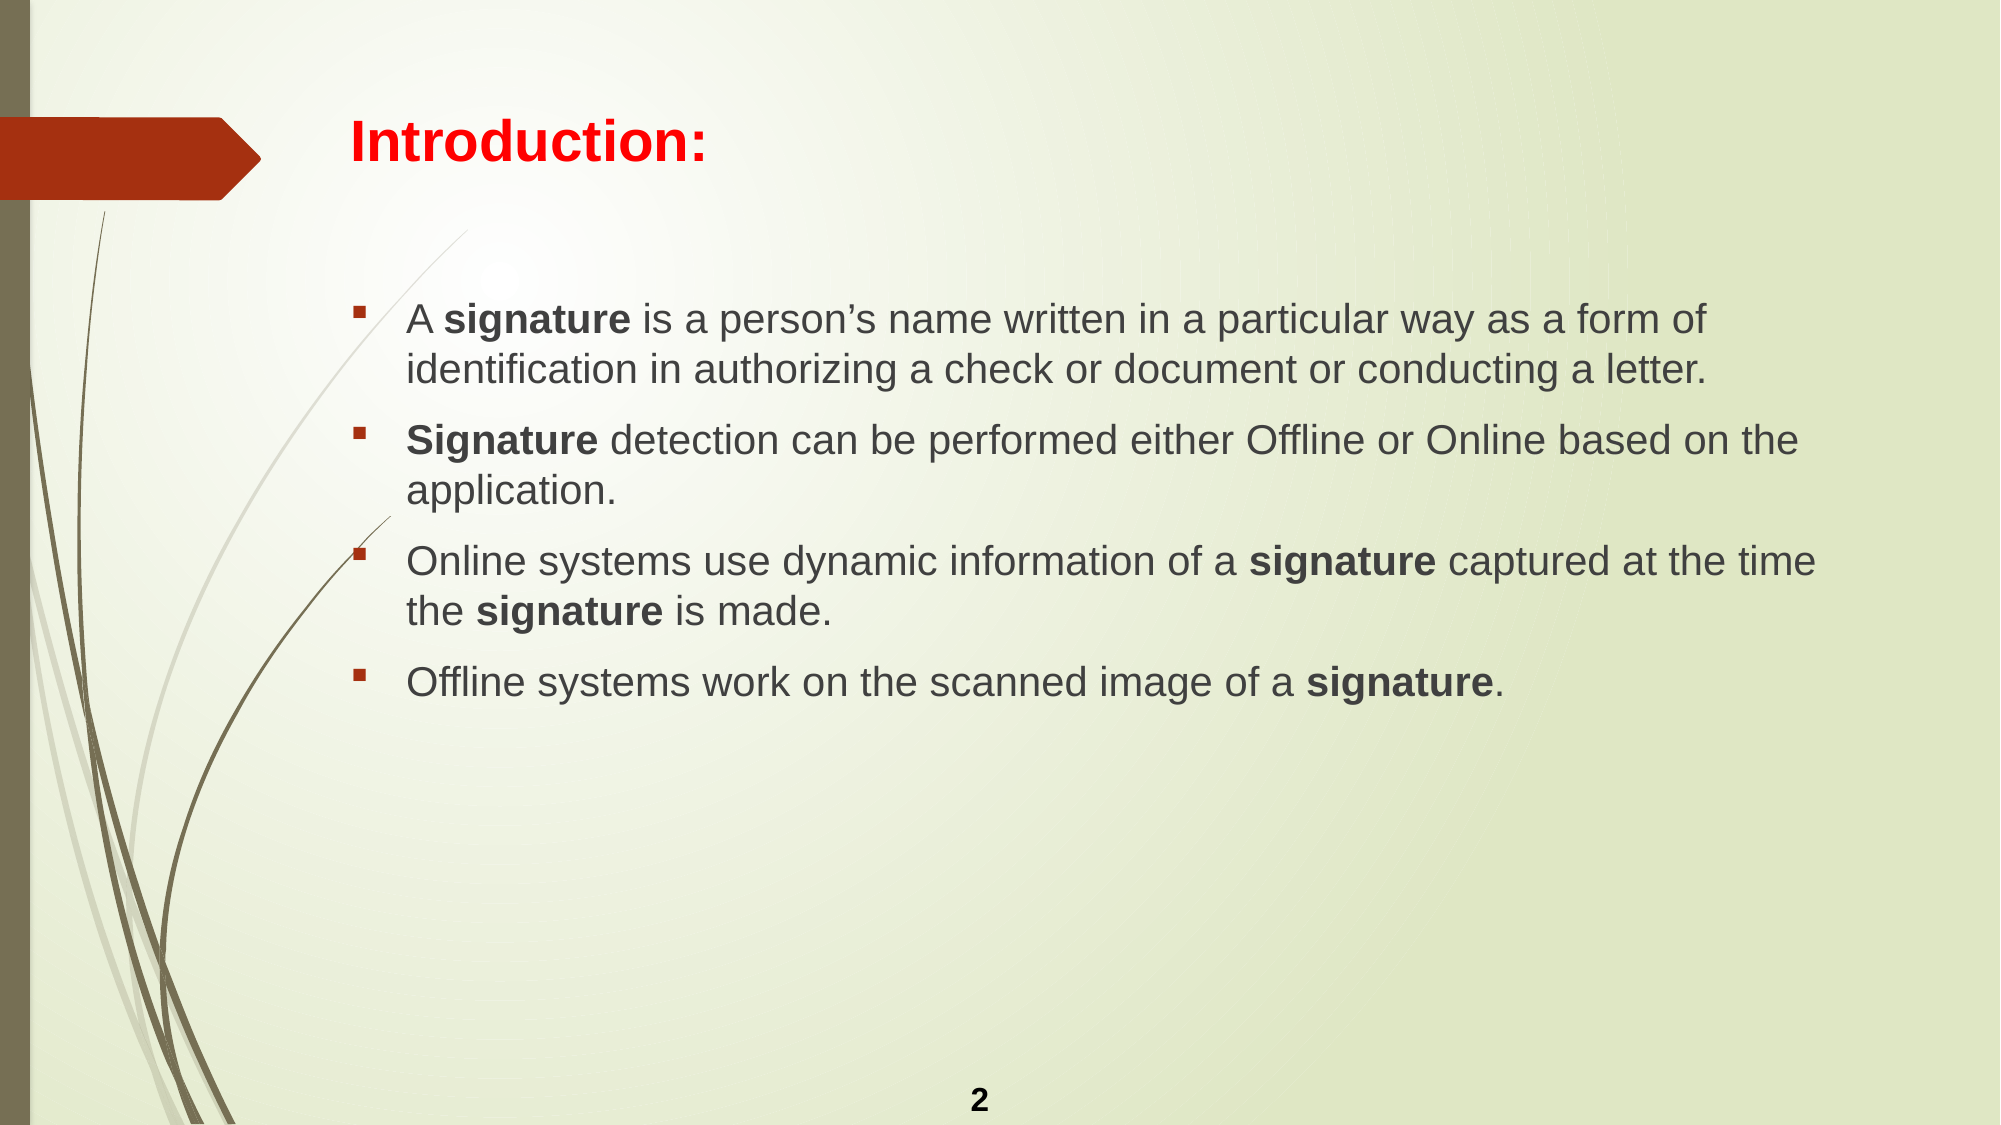

# Introduction:
A signature is a person’s name written in a particular way as a form of identification in authorizing a check or document or conducting a letter.
Signature detection can be performed either Offline or Online based on the application.
Online systems use dynamic information of a signature captured at the time the signature is made.
Offline systems work on the scanned image of a signature.

2